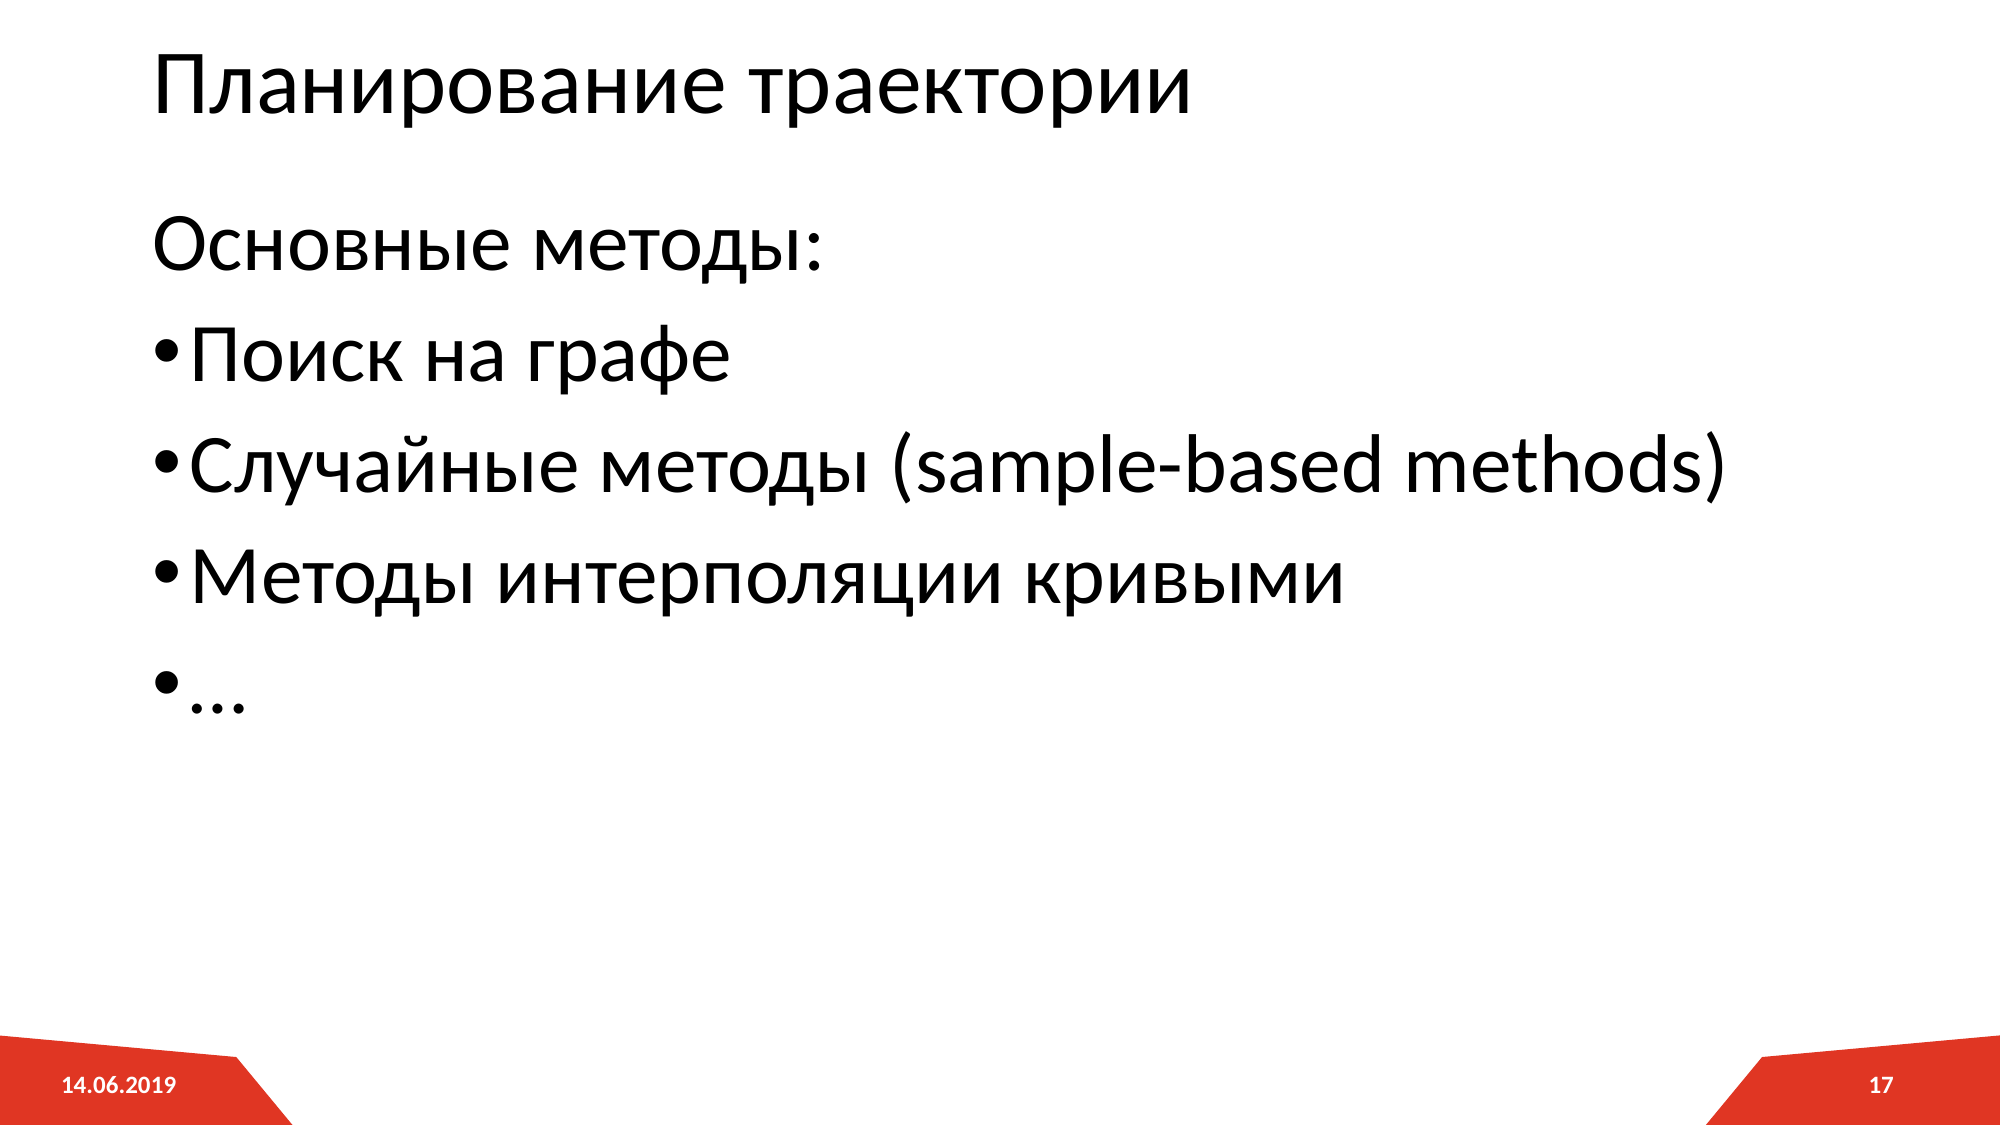

# Планирование траектории
Основные методы:
Поиск на графе
Случайные методы (sample-based methods)
Методы интерполяции кривыми
…
17
14.06.2019